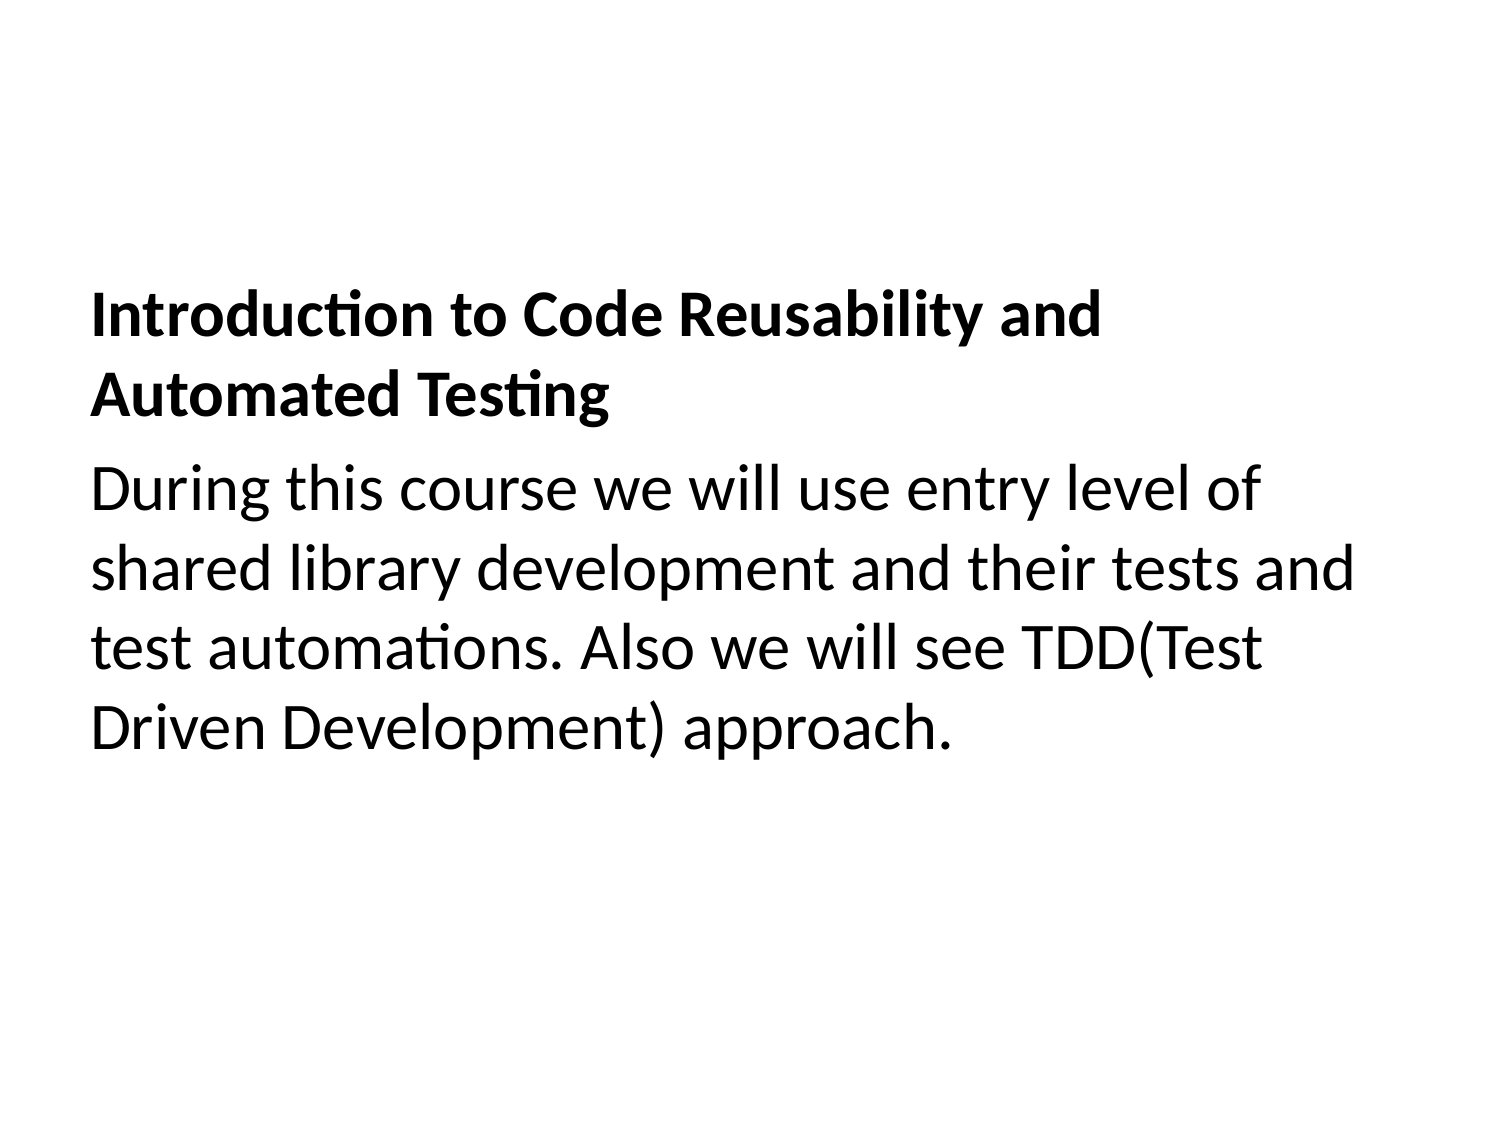

Introduction to Code Reusability and Automated Testing
During this course we will use entry level of shared library development and their tests and test automations. Also we will see TDD(Test Driven Development) approach.